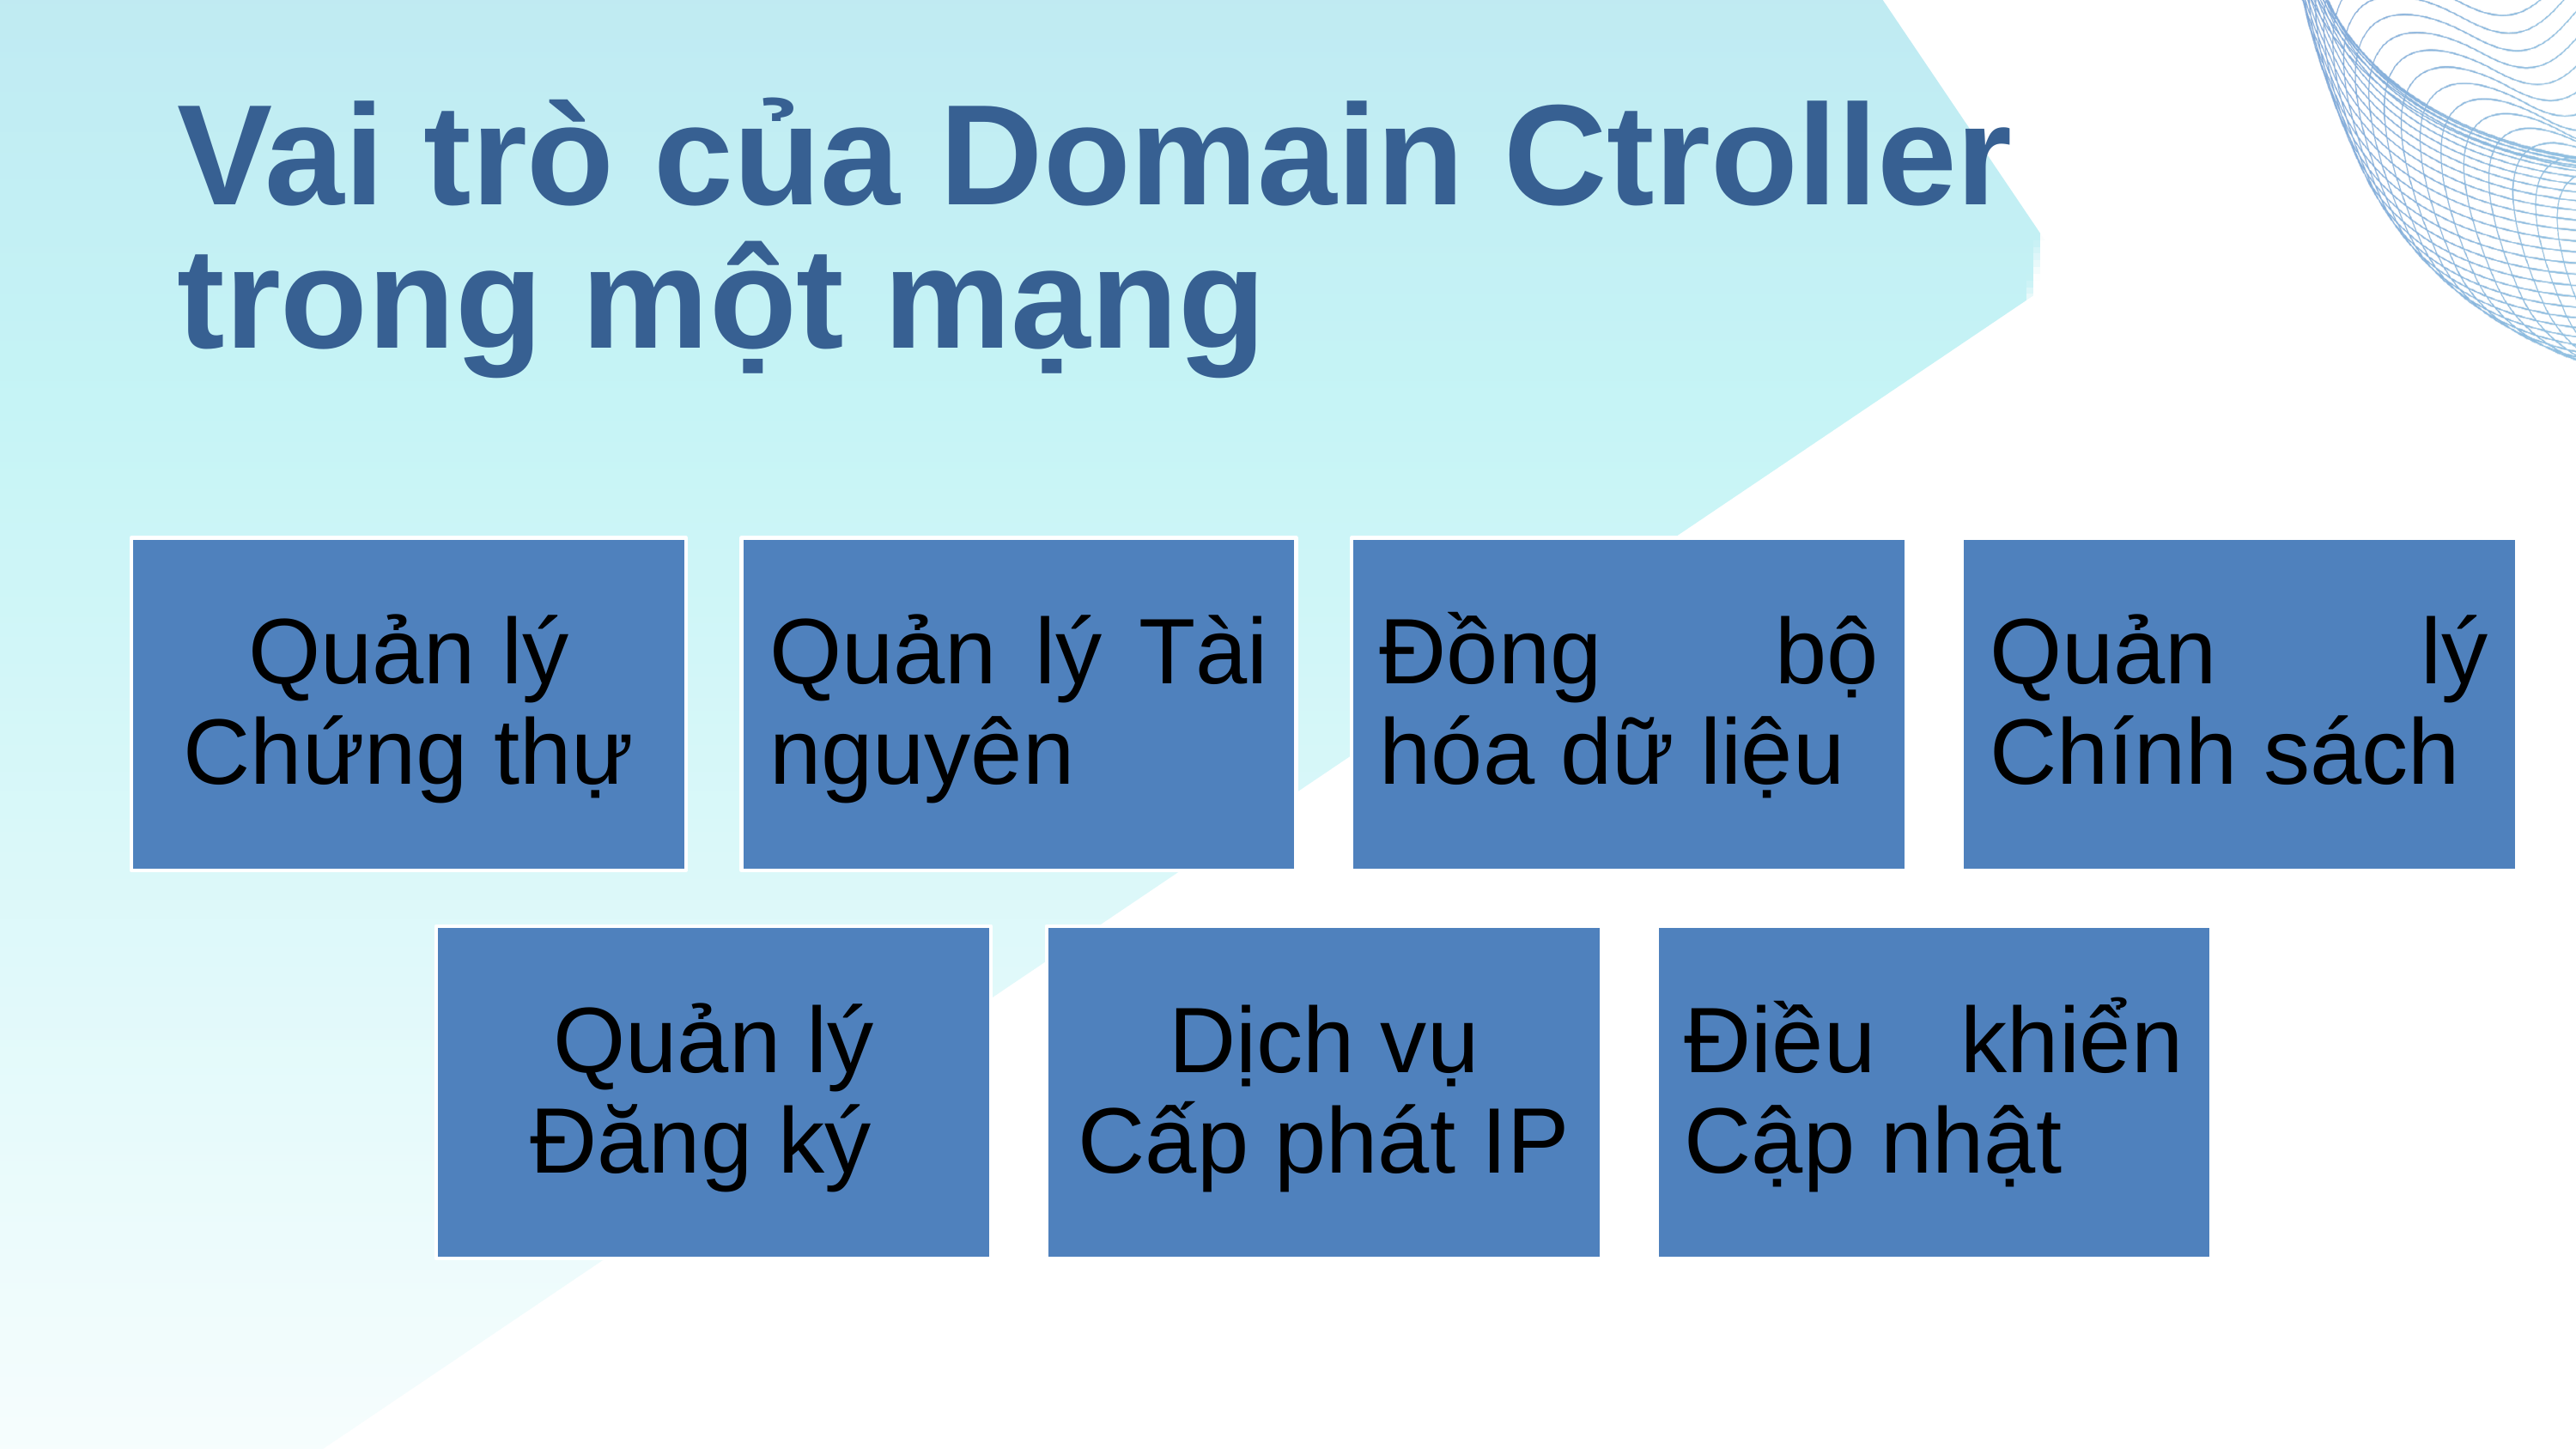

Vai trò của Domain Ctroller trong một mạng
Quản lý Chứng thự
Quản lý Tài nguyên
Đồng bộ hóa dữ liệu
Quản lý Chính sách
Quản lý Đăng ký
Dịch vụ Cấp phát IP
Điều khiển Cập nhật